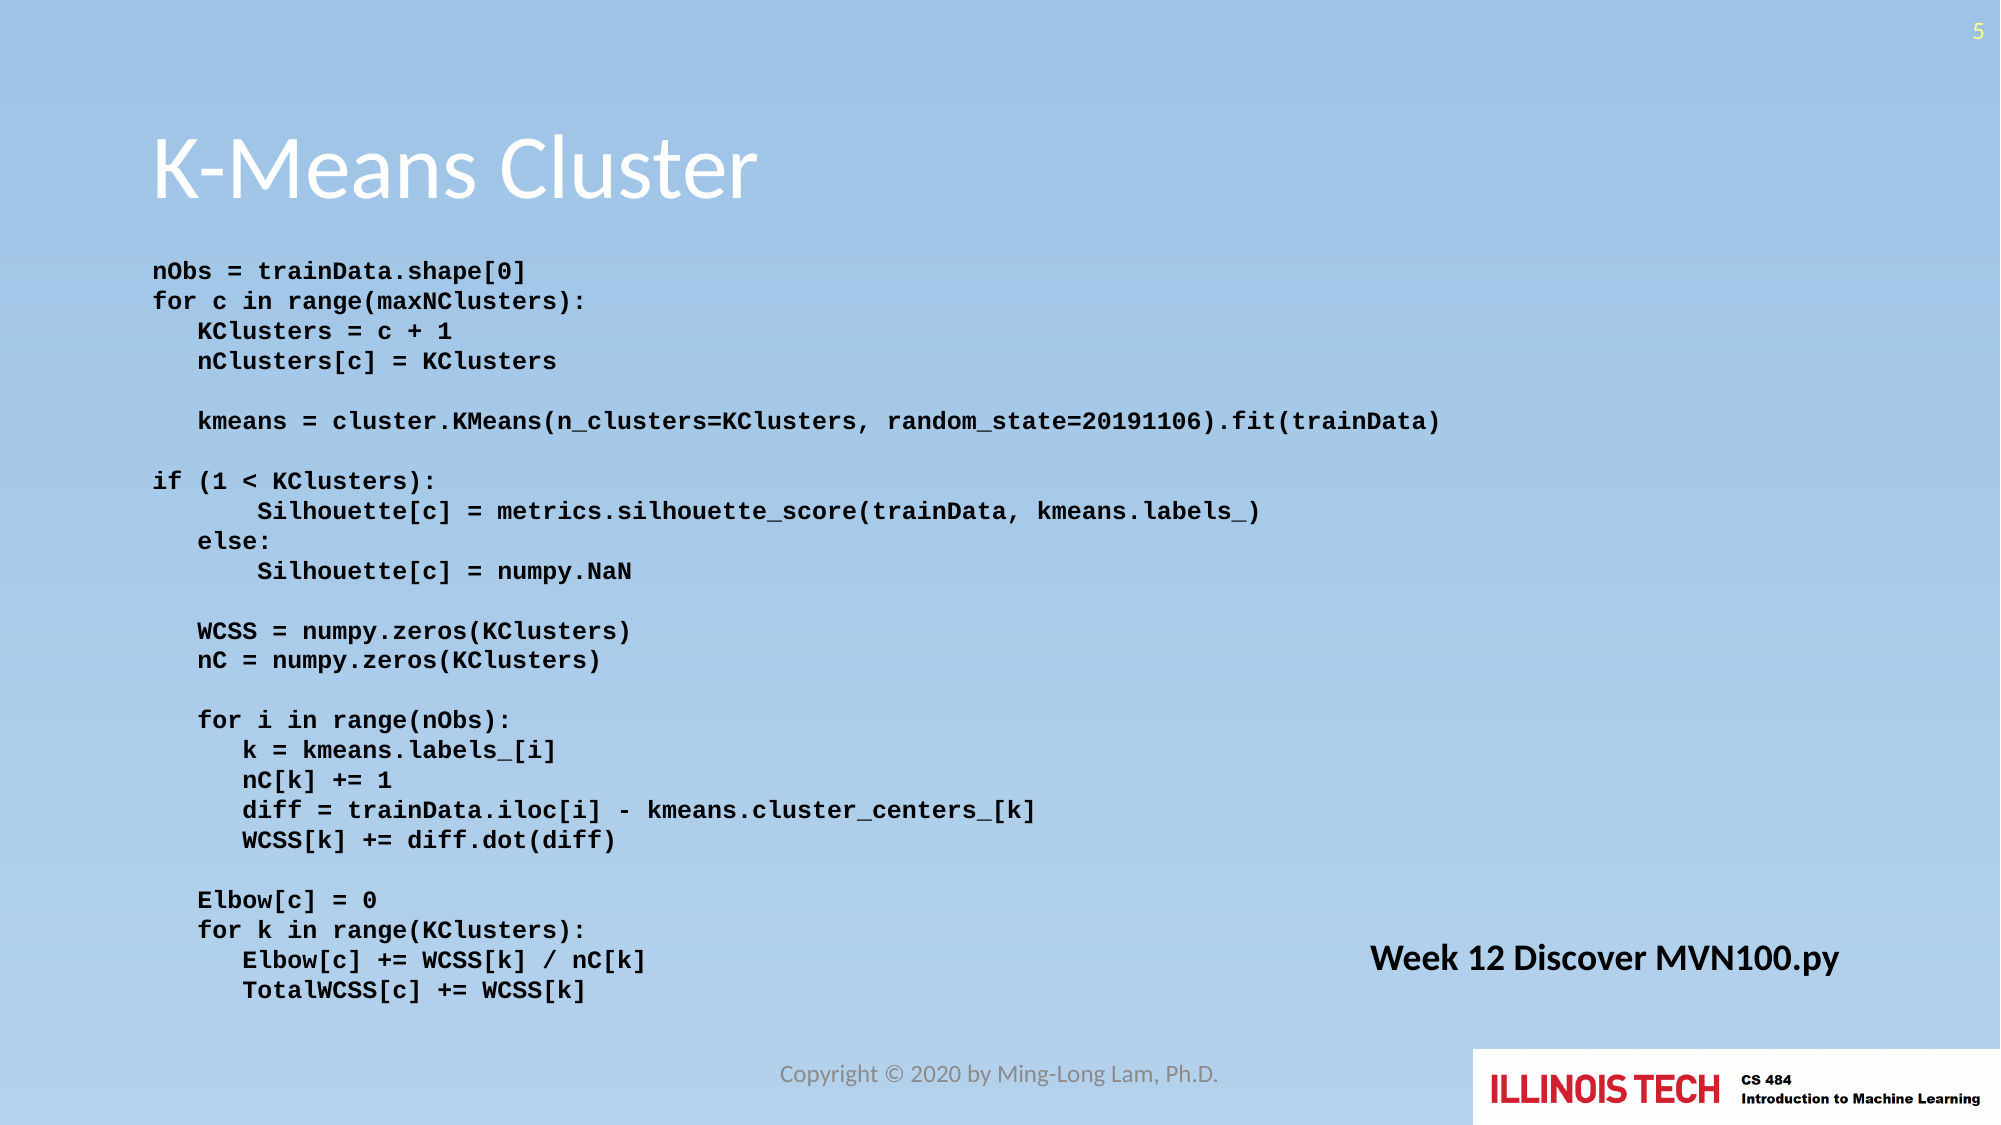

5
# K-Means Cluster
nObs = trainData.shape[0]
for c in range(maxNClusters):
   KClusters = c + 1
   nClusters[c] = KClusters

   kmeans = cluster.KMeans(n_clusters=KClusters, random_state=20191106).fit(trainData)

if (1 < KClusters):
       Silhouette[c] = metrics.silhouette_score(trainData, kmeans.labels_)
   else:
       Silhouette[c] = numpy.NaN

   WCSS = numpy.zeros(KClusters)
   nC = numpy.zeros(KClusters)

   for i in range(nObs):
      k = kmeans.labels_[i]
      nC[k] += 1
      diff = trainData.iloc[i] - kmeans.cluster_centers_[k]
      WCSS[k] += diff.dot(diff)

   Elbow[c] = 0
   for k in range(KClusters):
      Elbow[c] += WCSS[k] / nC[k]
      TotalWCSS[c] += WCSS[k]
Week 12 Discover MVN100.py
Copyright © 2020 by Ming-Long Lam, Ph.D.